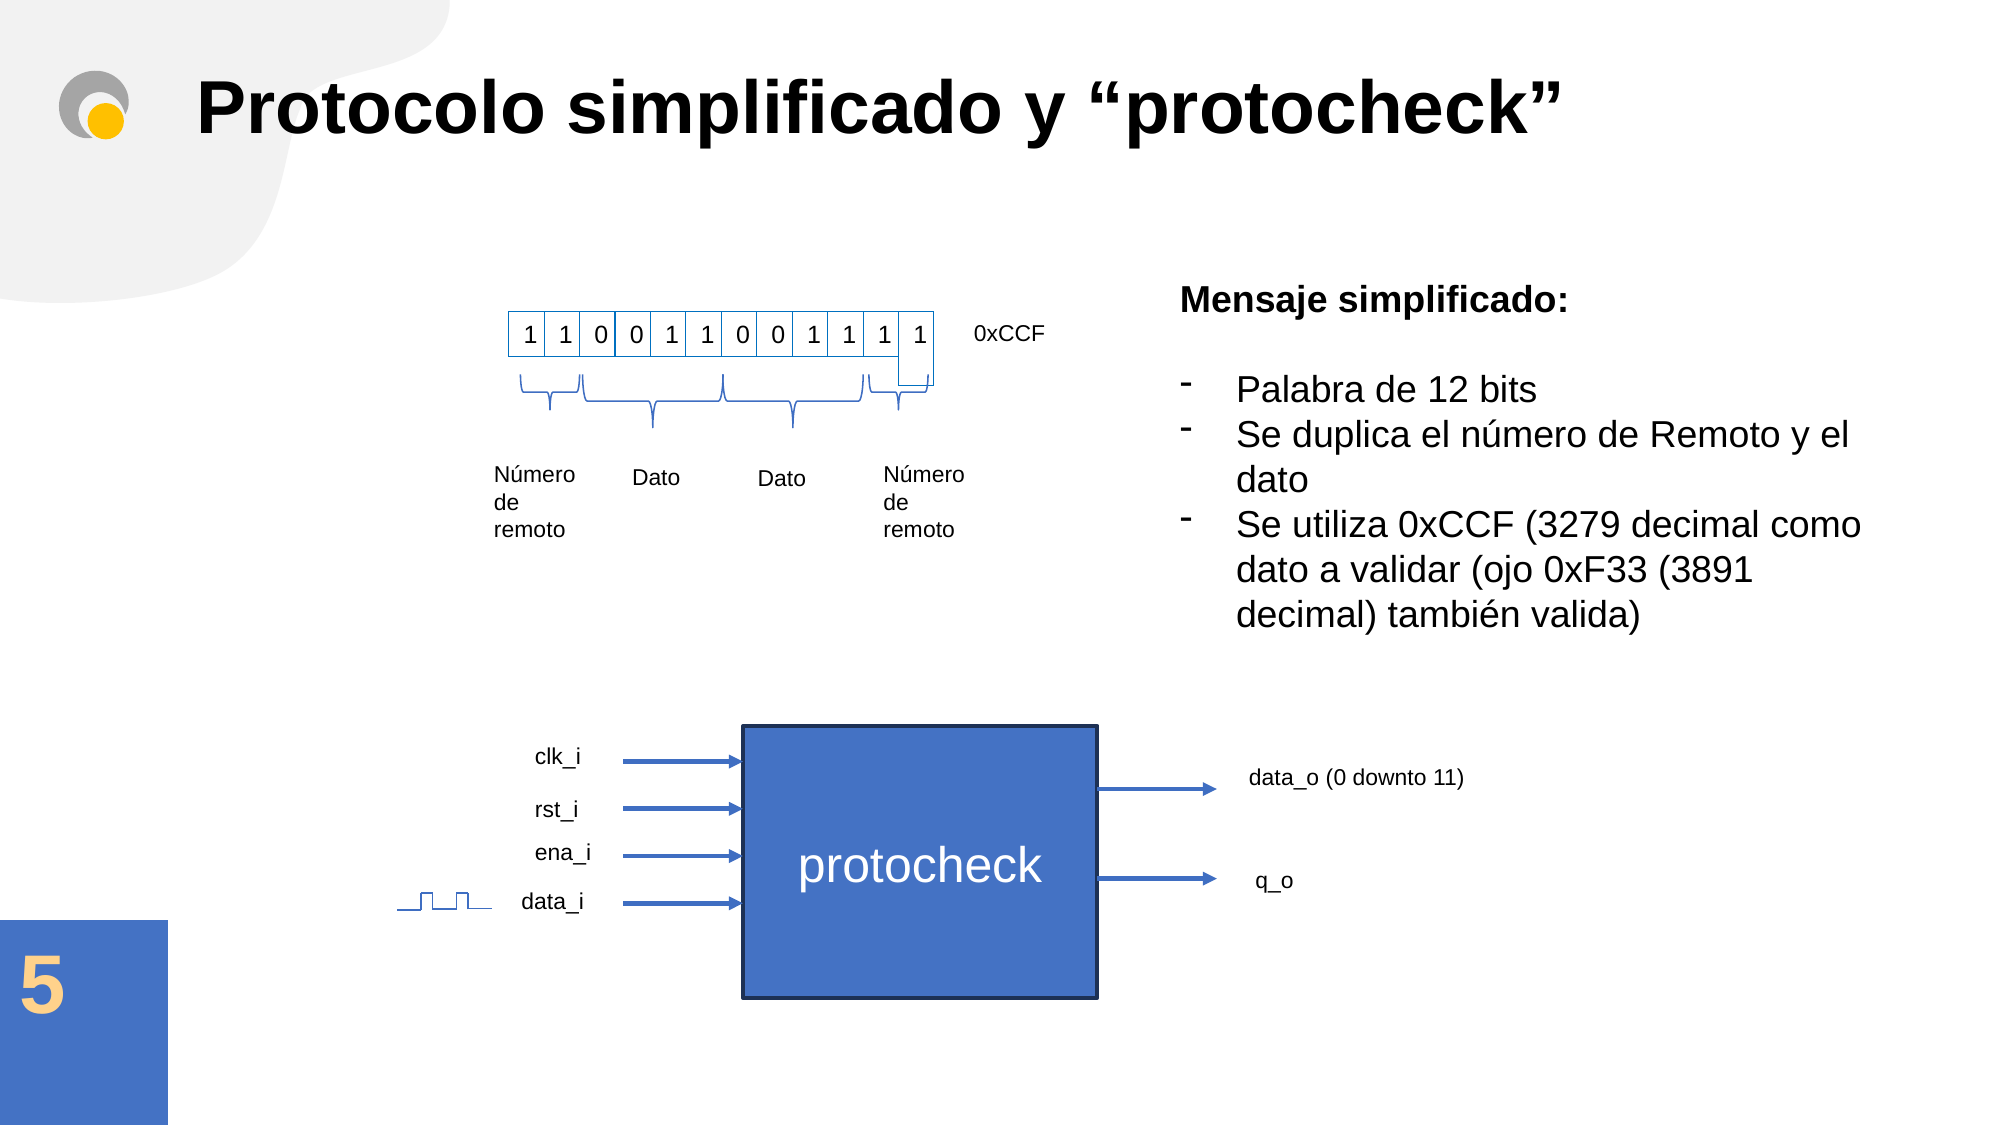

# Protocolo simplificado y “protocheck”
Mensaje simplificado:

Palabra de 12 bits
Se duplica el número de Remoto y el dato
Se utiliza 0xCCF (3279 decimal como dato a validar (ojo 0xF33 (3891 decimal) también valida)
1
1
1
1
0
0
1
0
0
1
1
1
0xCCF

Número de remoto
Número de remoto
Dato
Dato
protocheck
clk_i
data_o (0 downto 11)
rst_i
ena_i
q_o
data_i
5